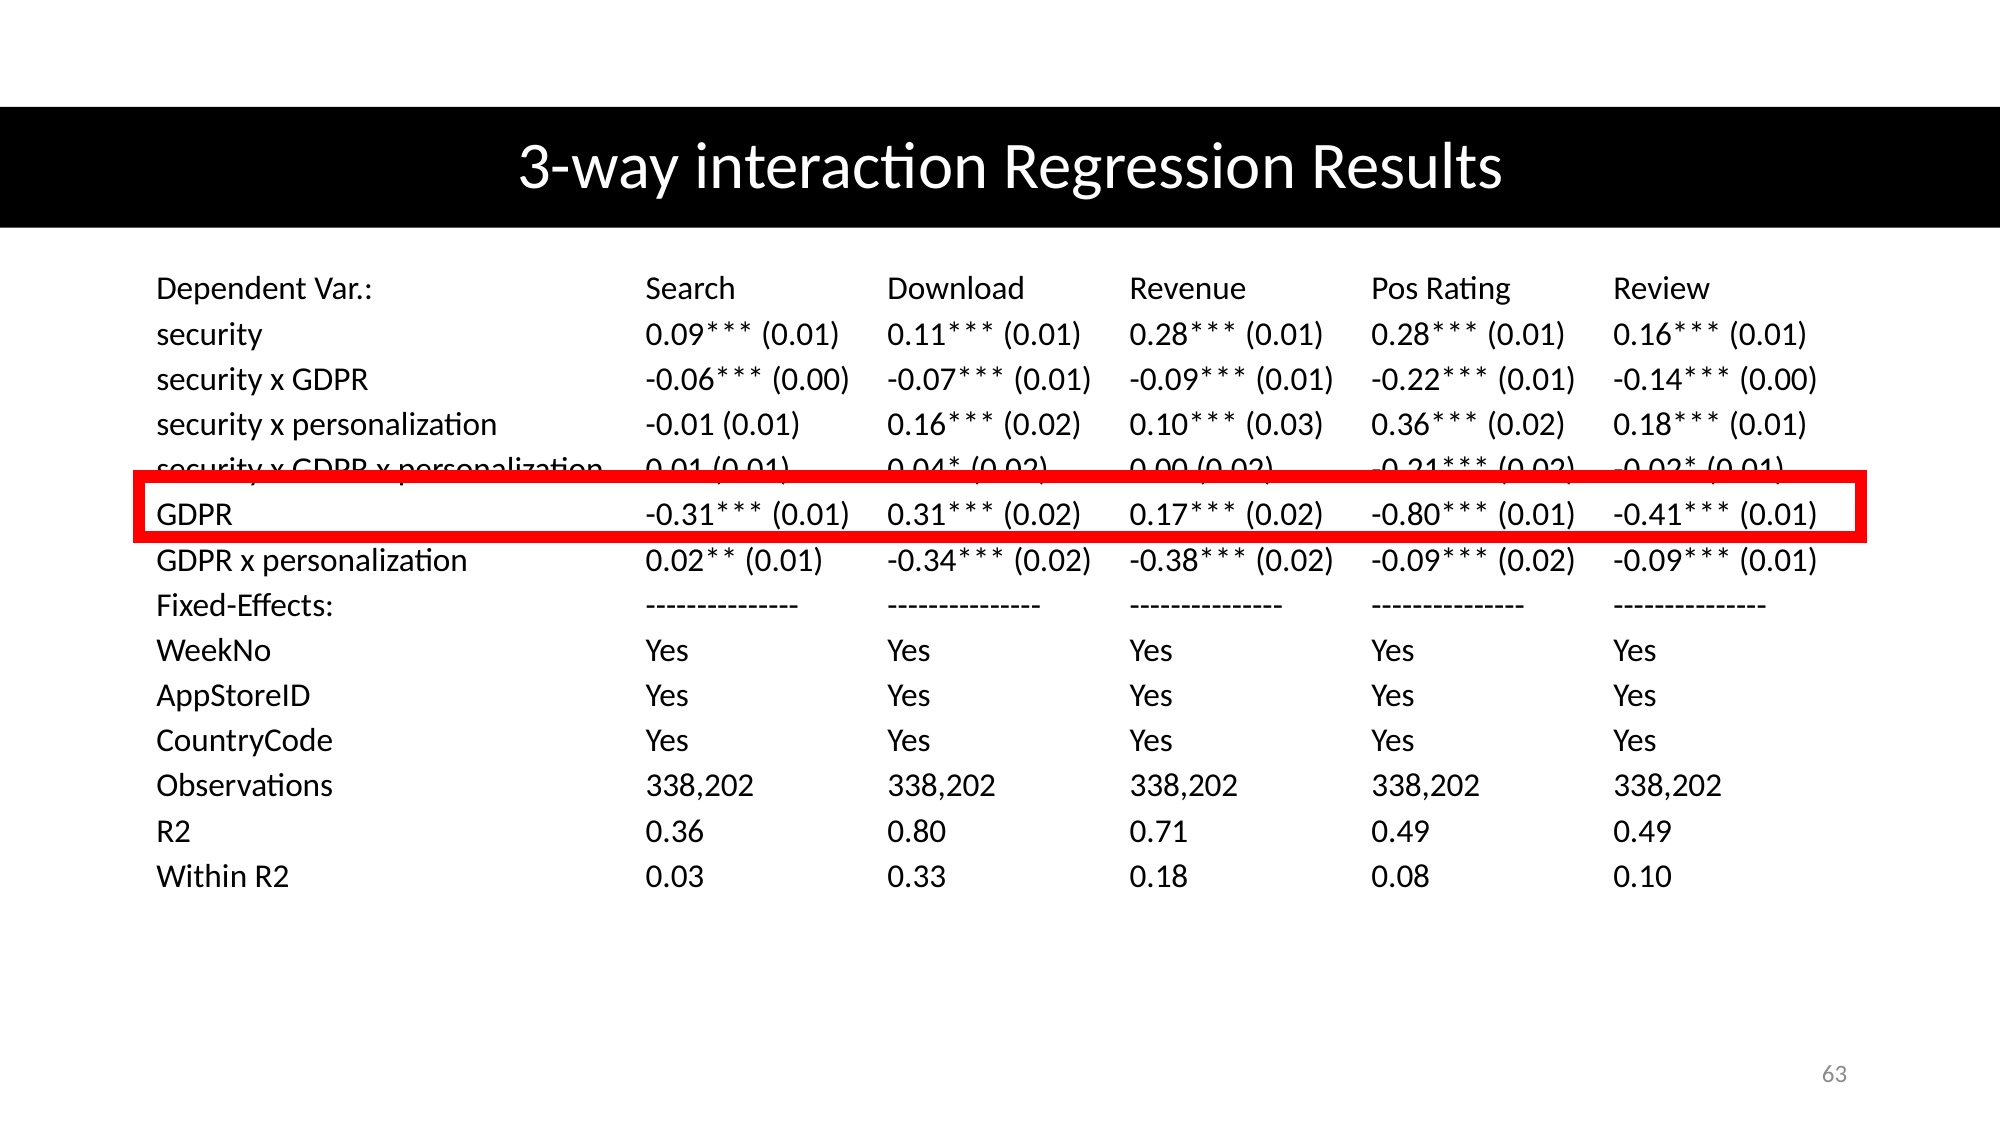

# 3-way interaction Regression Results

| Dependent Var.: | Search | Download | Revenue | Pos Rating | Review |
| --- | --- | --- | --- | --- | --- |
| security | 0.09\*\*\* (0.01) | 0.11\*\*\* (0.01) | 0.28\*\*\* (0.01) | 0.28\*\*\* (0.01) | 0.16\*\*\* (0.01) |
| security x GDPR | -0.06\*\*\* (0.00) | -0.07\*\*\* (0.01) | -0.09\*\*\* (0.01) | -0.22\*\*\* (0.01) | -0.14\*\*\* (0.00) |
| security x personalization | -0.01 (0.01) | 0.16\*\*\* (0.02) | 0.10\*\*\* (0.03) | 0.36\*\*\* (0.02) | 0.18\*\*\* (0.01) |
| security x GDPR x personalization | 0.01 (0.01) | 0.04\* (0.02) | 0.00 (0.02) | -0.21\*\*\* (0.02) | -0.02\* (0.01) |
| GDPR | -0.31\*\*\* (0.01) | 0.31\*\*\* (0.02) | 0.17\*\*\* (0.02) | -0.80\*\*\* (0.01) | -0.41\*\*\* (0.01) |
| GDPR x personalization | 0.02\*\* (0.01) | -0.34\*\*\* (0.02) | -0.38\*\*\* (0.02) | -0.09\*\*\* (0.02) | -0.09\*\*\* (0.01) |
| Fixed-Effects: | --------------- | --------------- | --------------- | --------------- | --------------- |
| WeekNo | Yes | Yes | Yes | Yes | Yes |
| AppStoreID | Yes | Yes | Yes | Yes | Yes |
| CountryCode | Yes | Yes | Yes | Yes | Yes |
| Observations | 338,202 | 338,202 | 338,202 | 338,202 | 338,202 |
| R2 | 0.36 | 0.80 | 0.71 | 0.49 | 0.49 |
| Within R2 | 0.03 | 0.33 | 0.18 | 0.08 | 0.10 |

63